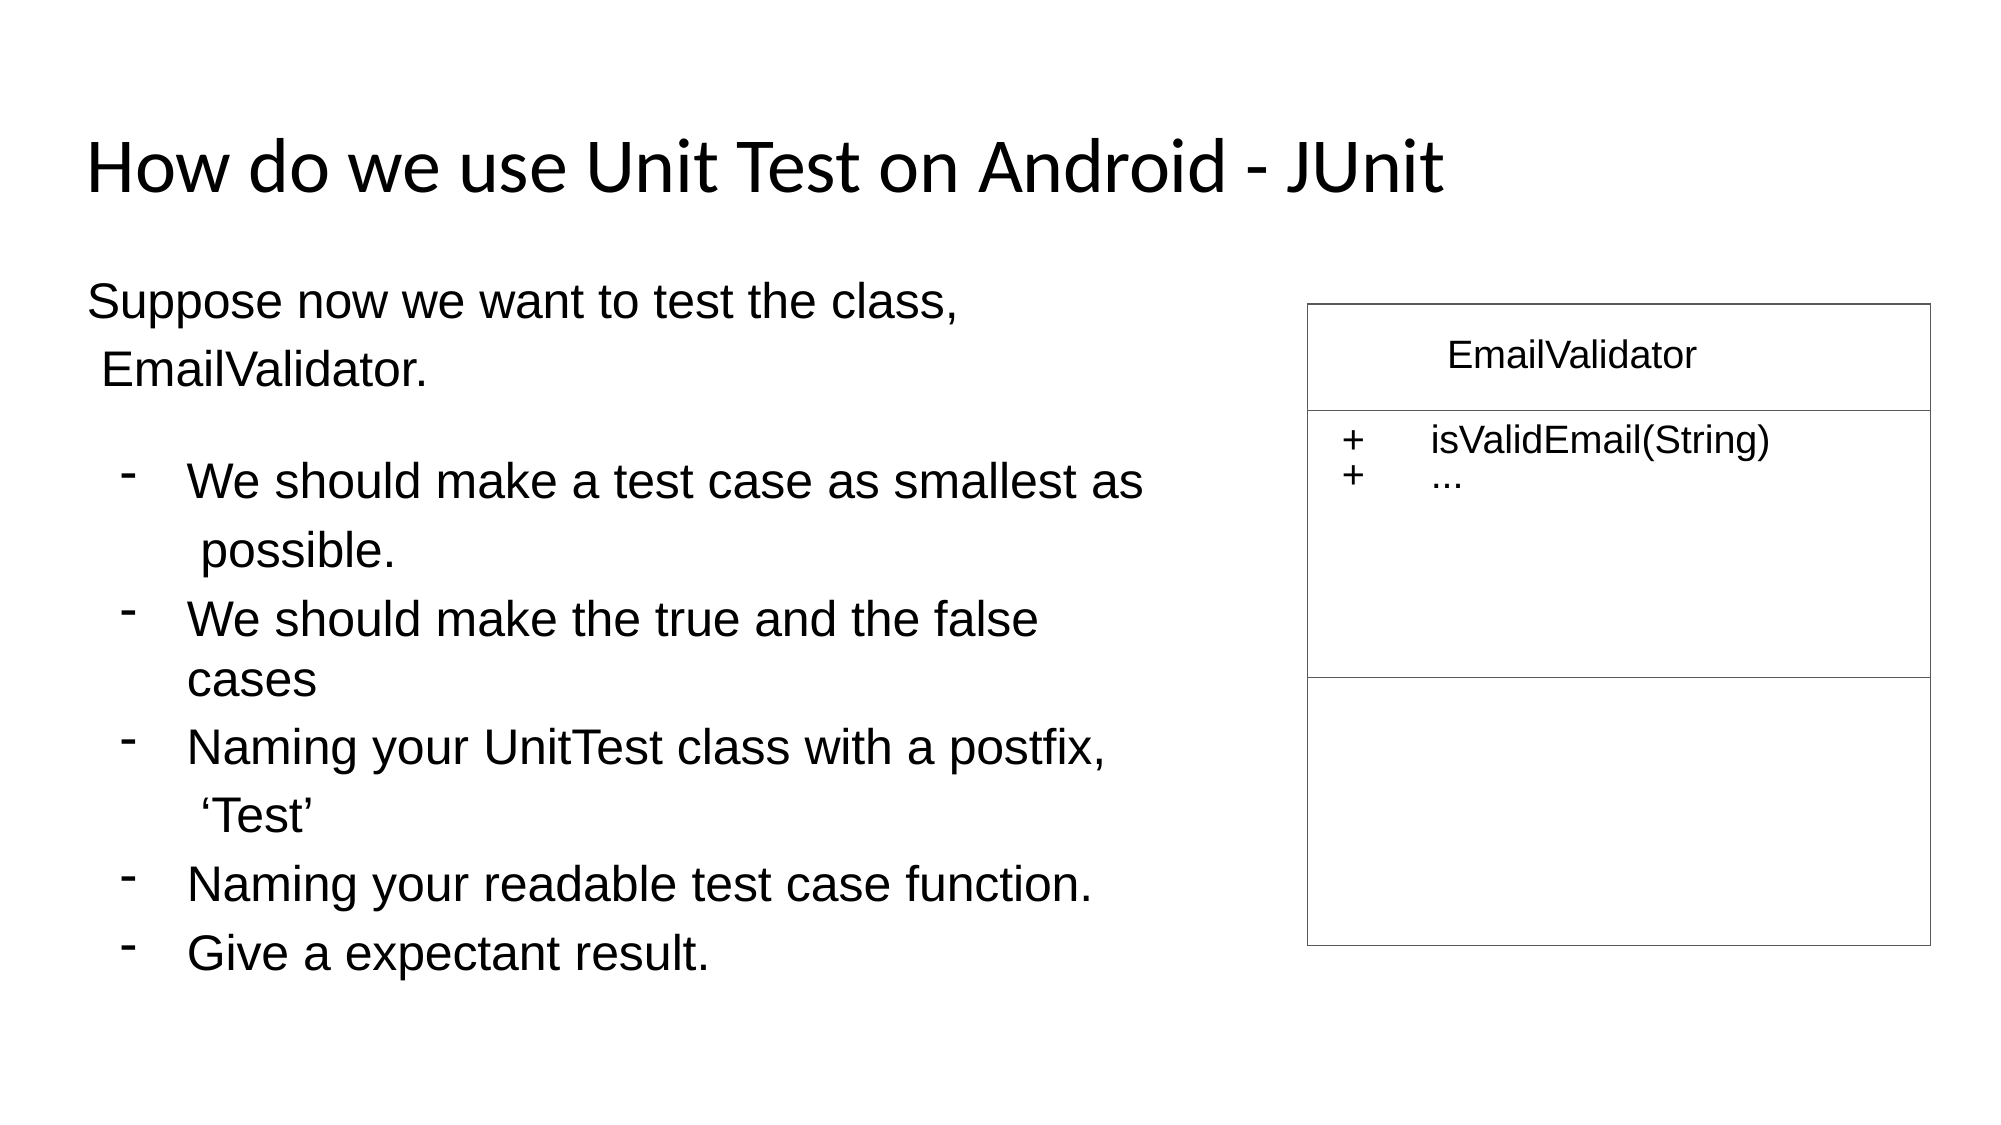

# How do we use Unit Test on Android - JUnit
Suppose now we want to test the class,  EmailValidator.
We should make a test case as smallest as  possible.
We should make the true and the false cases
Naming your UnitTest class with a postfix,  ‘Test’
Naming your readable test case function.
Give a expectant result.
| EmailValidator |
| --- |
| + isValidEmail(String) + ... |
|  |